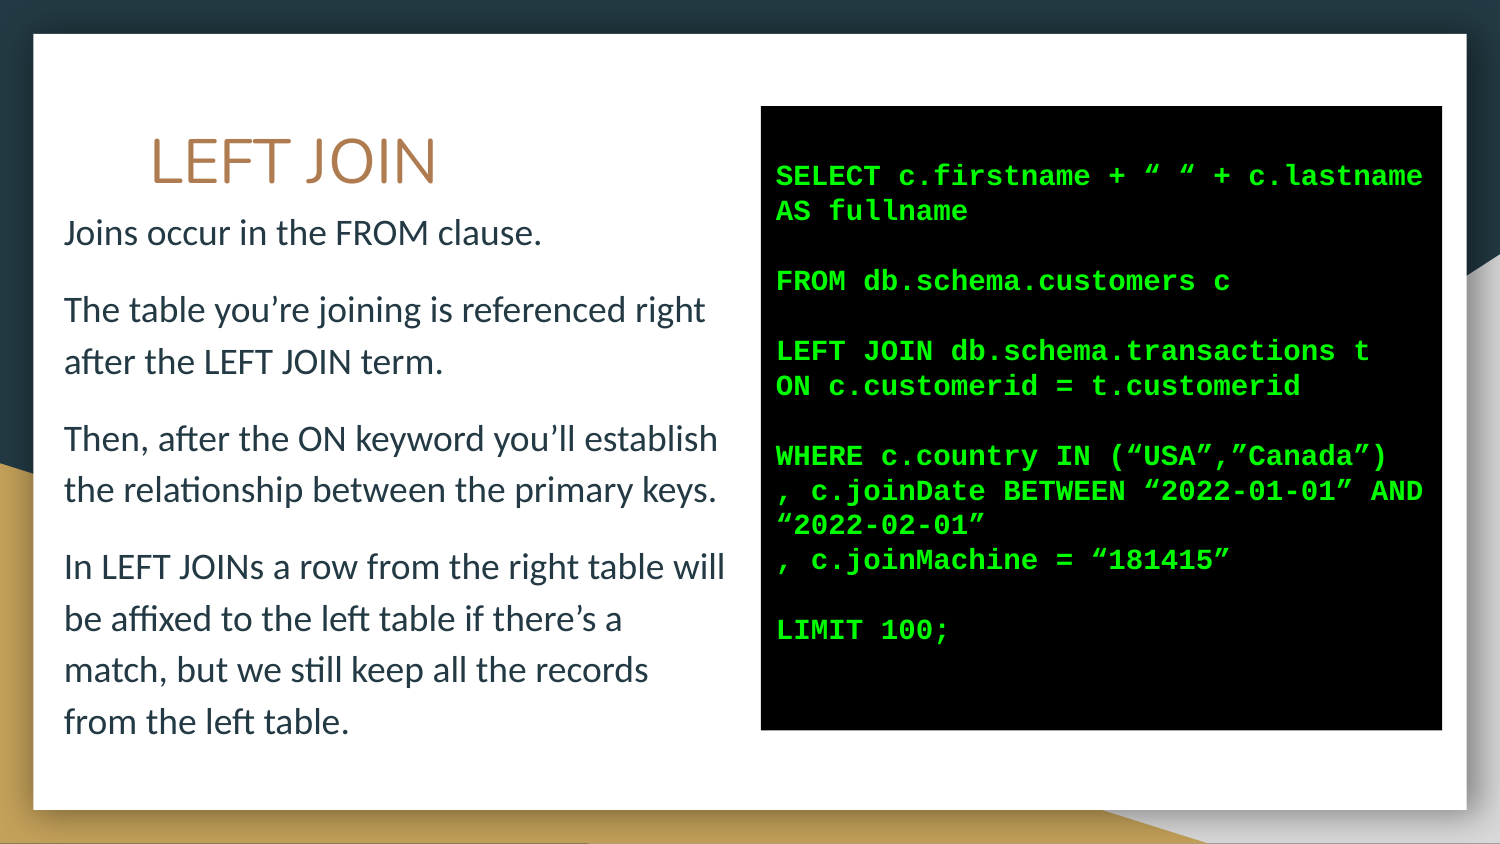

# LEFT JOIN

SELECT c.firstname + “ “ + c.lastname AS fullname

FROM db.schema.customers c

LEFT JOIN db.schema.transactions t
ON c.customerid = t.customerid

WHERE c.country IN (“USA”,”Canada”)
, c.joinDate BETWEEN “2022-01-01” AND “2022-02-01”
, c.joinMachine = “181415”

LIMIT 100;

Joins occur in the FROM clause.
The table you’re joining is referenced right after the LEFT JOIN term.
Then, after the ON keyword you’ll establish the relationship between the primary keys.
In LEFT JOINs a row from the right table will be affixed to the left table if there’s a match, but we still keep all the records from the left table.